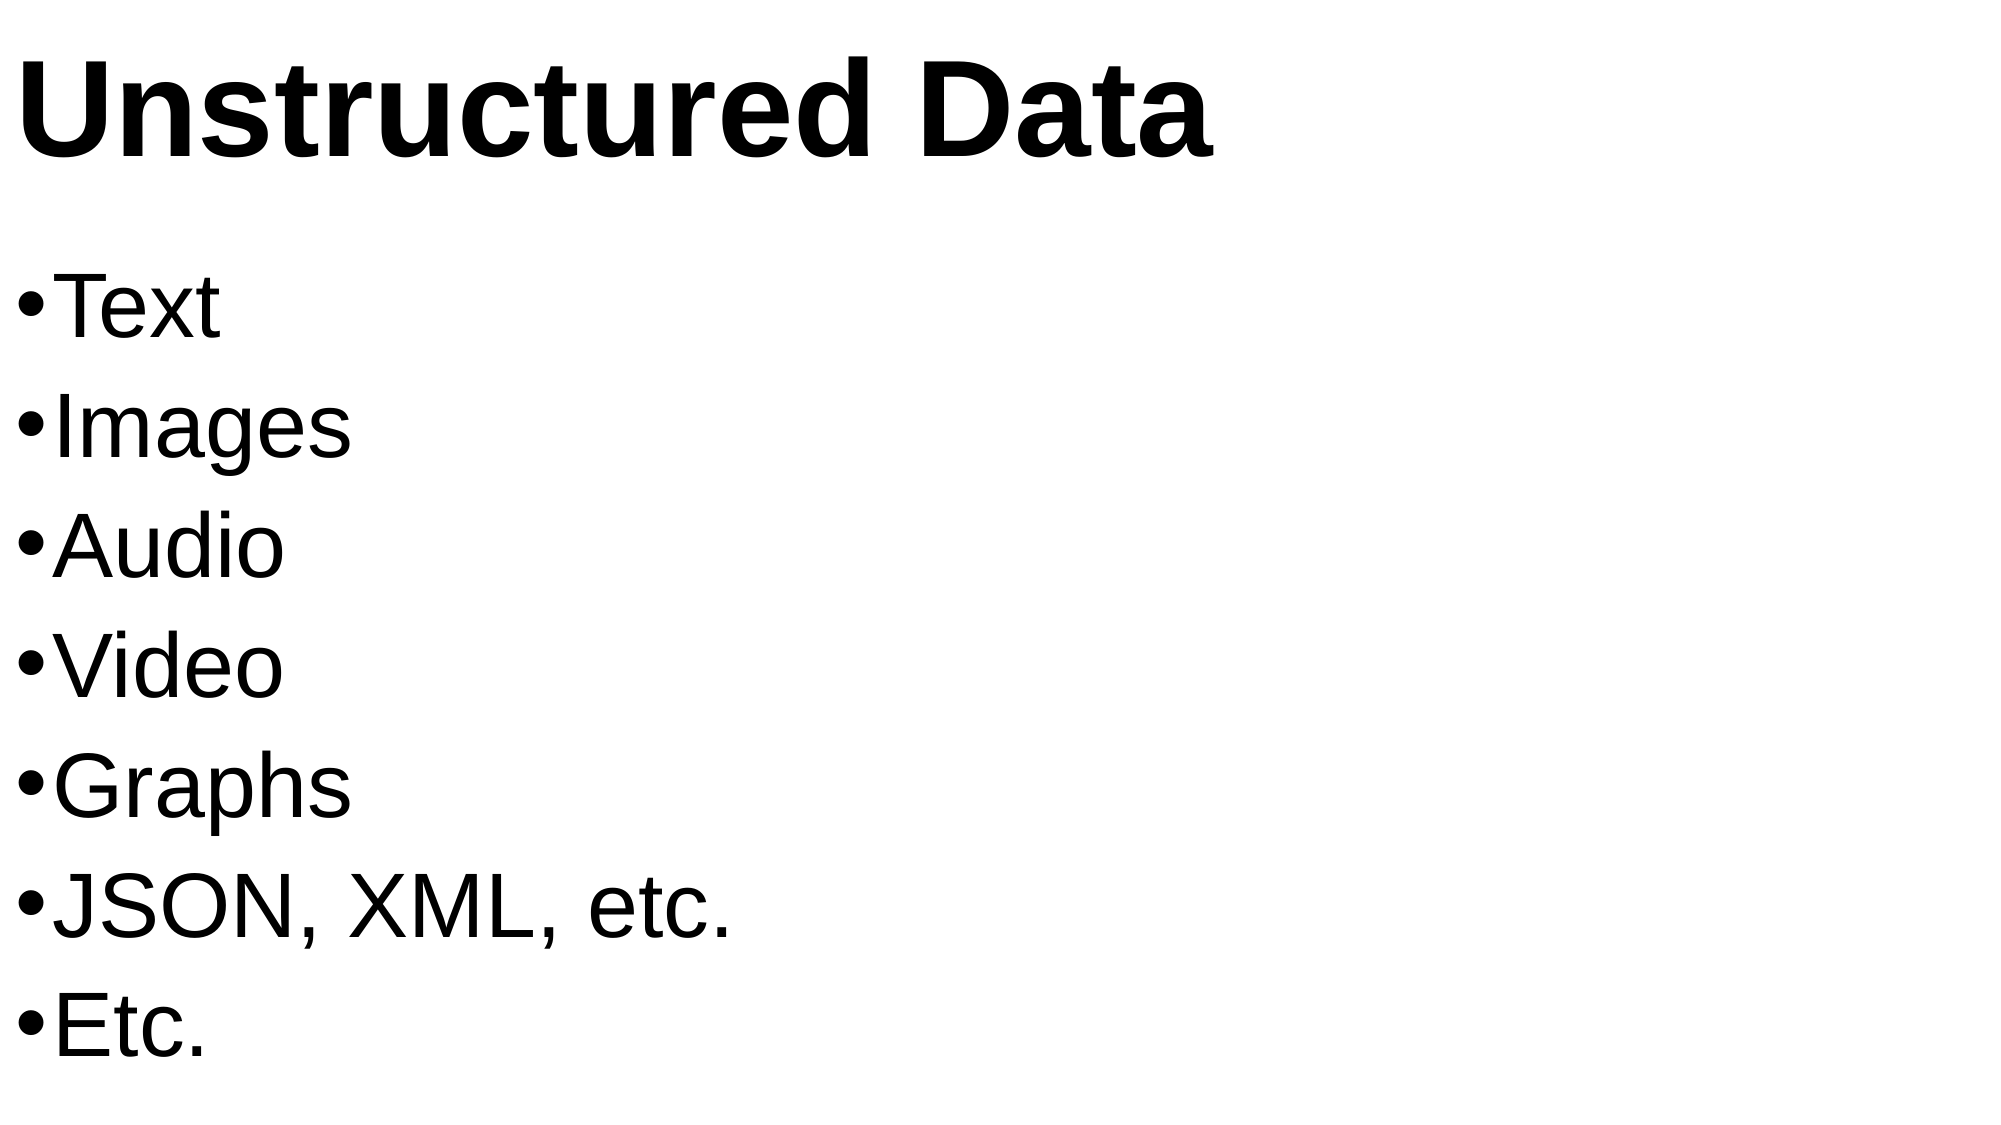

# Unstructured Data
Text
Images
Audio
Video
Graphs
JSON, XML, etc.
Etc.